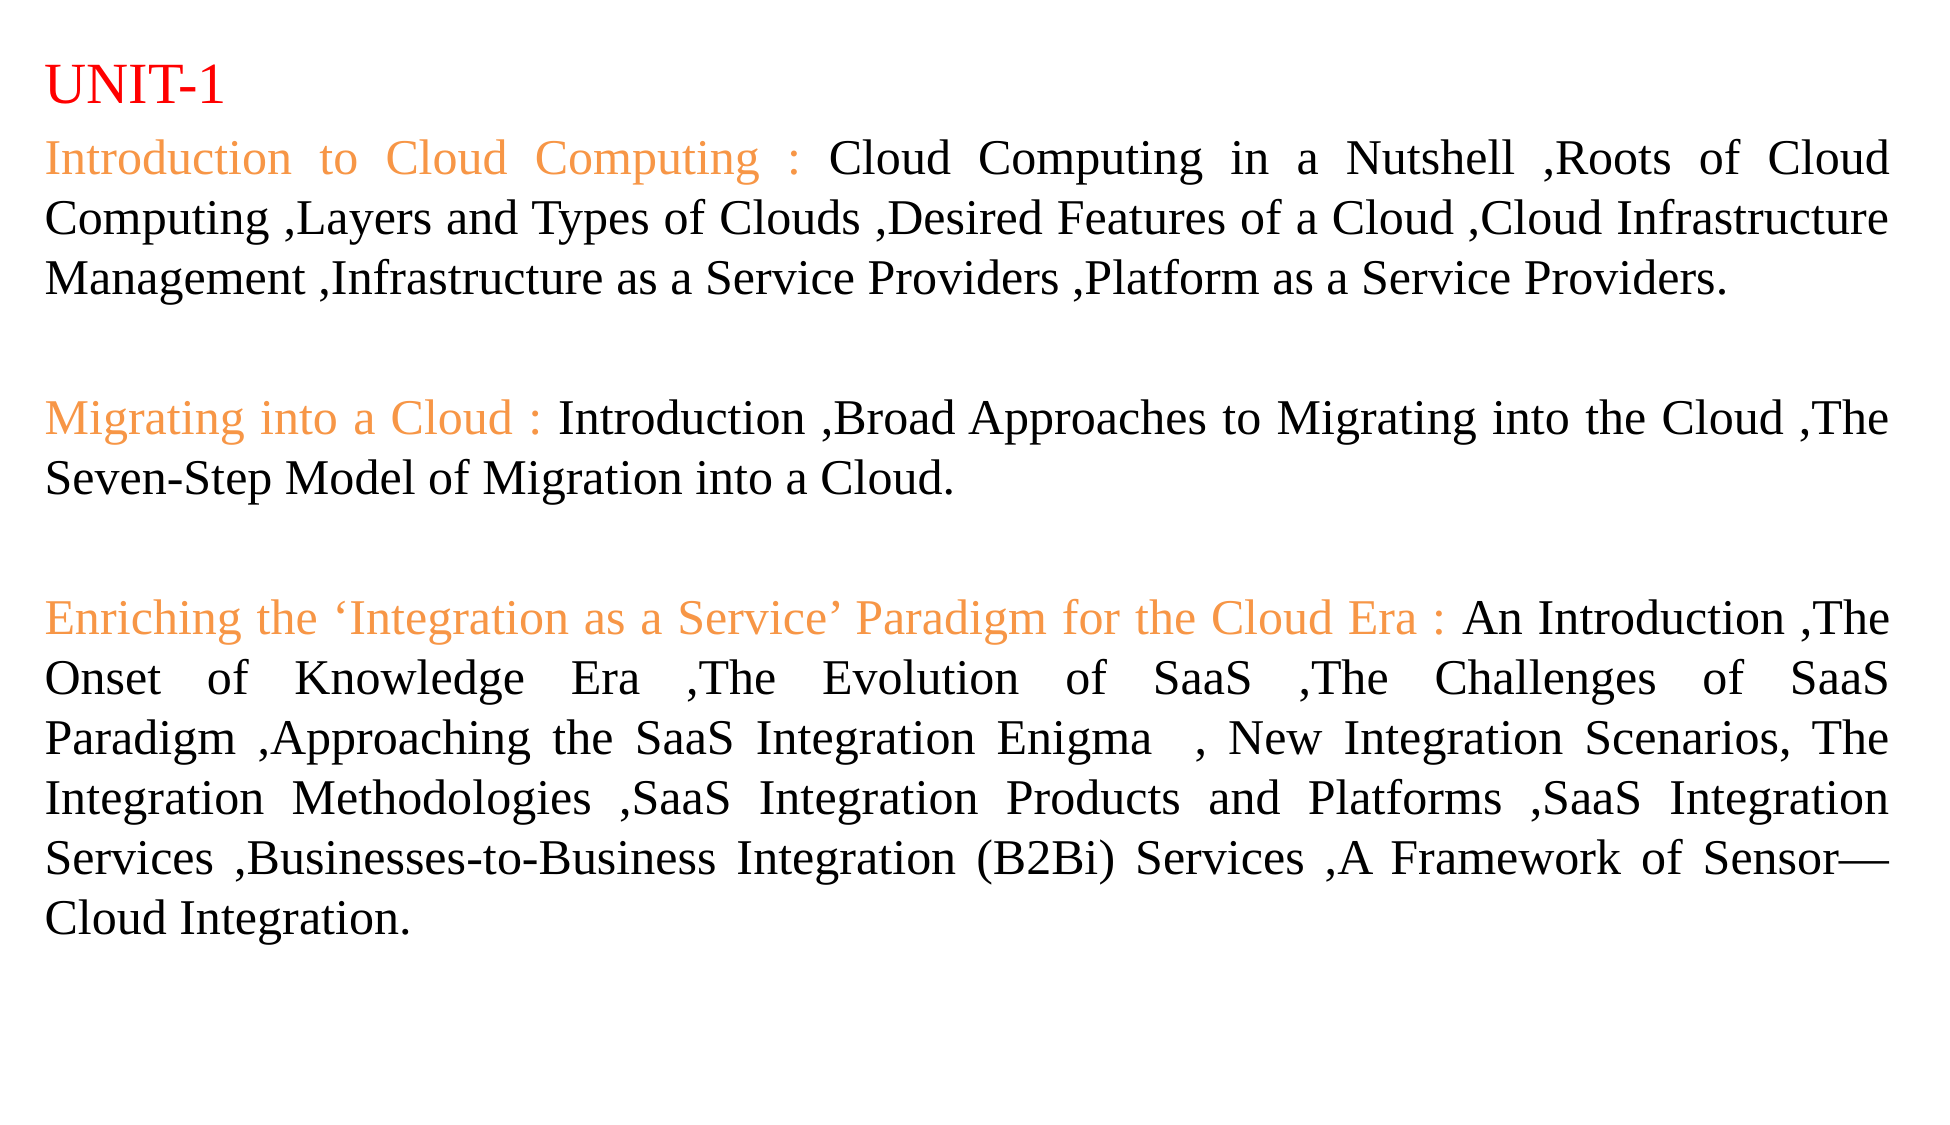

UNIT-1
Introduction to Cloud Computing : Cloud Computing in a Nutshell ,Roots of Cloud Computing ,Layers and Types of Clouds ,Desired Features of a Cloud ,Cloud Infrastructure Management ,Infrastructure as a Service Providers ,Platform as a Service Providers.

Migrating into a Cloud : Introduction ,Broad Approaches to Migrating into the Cloud ,The Seven-Step Model of Migration into a Cloud.

Enriching the ‘Integration as a Service’ Paradigm for the Cloud Era : An Introduction ,The Onset of Knowledge Era ,The Evolution of SaaS ,The Challenges of SaaS Paradigm ,Approaching the SaaS Integration Enigma  , New Integration Scenarios, The Integration Methodologies ,SaaS Integration Products and Platforms ,SaaS Integration Services ,Businesses-to-Business Integration (B2Bi) Services ,A Framework of Sensor—Cloud Integration.